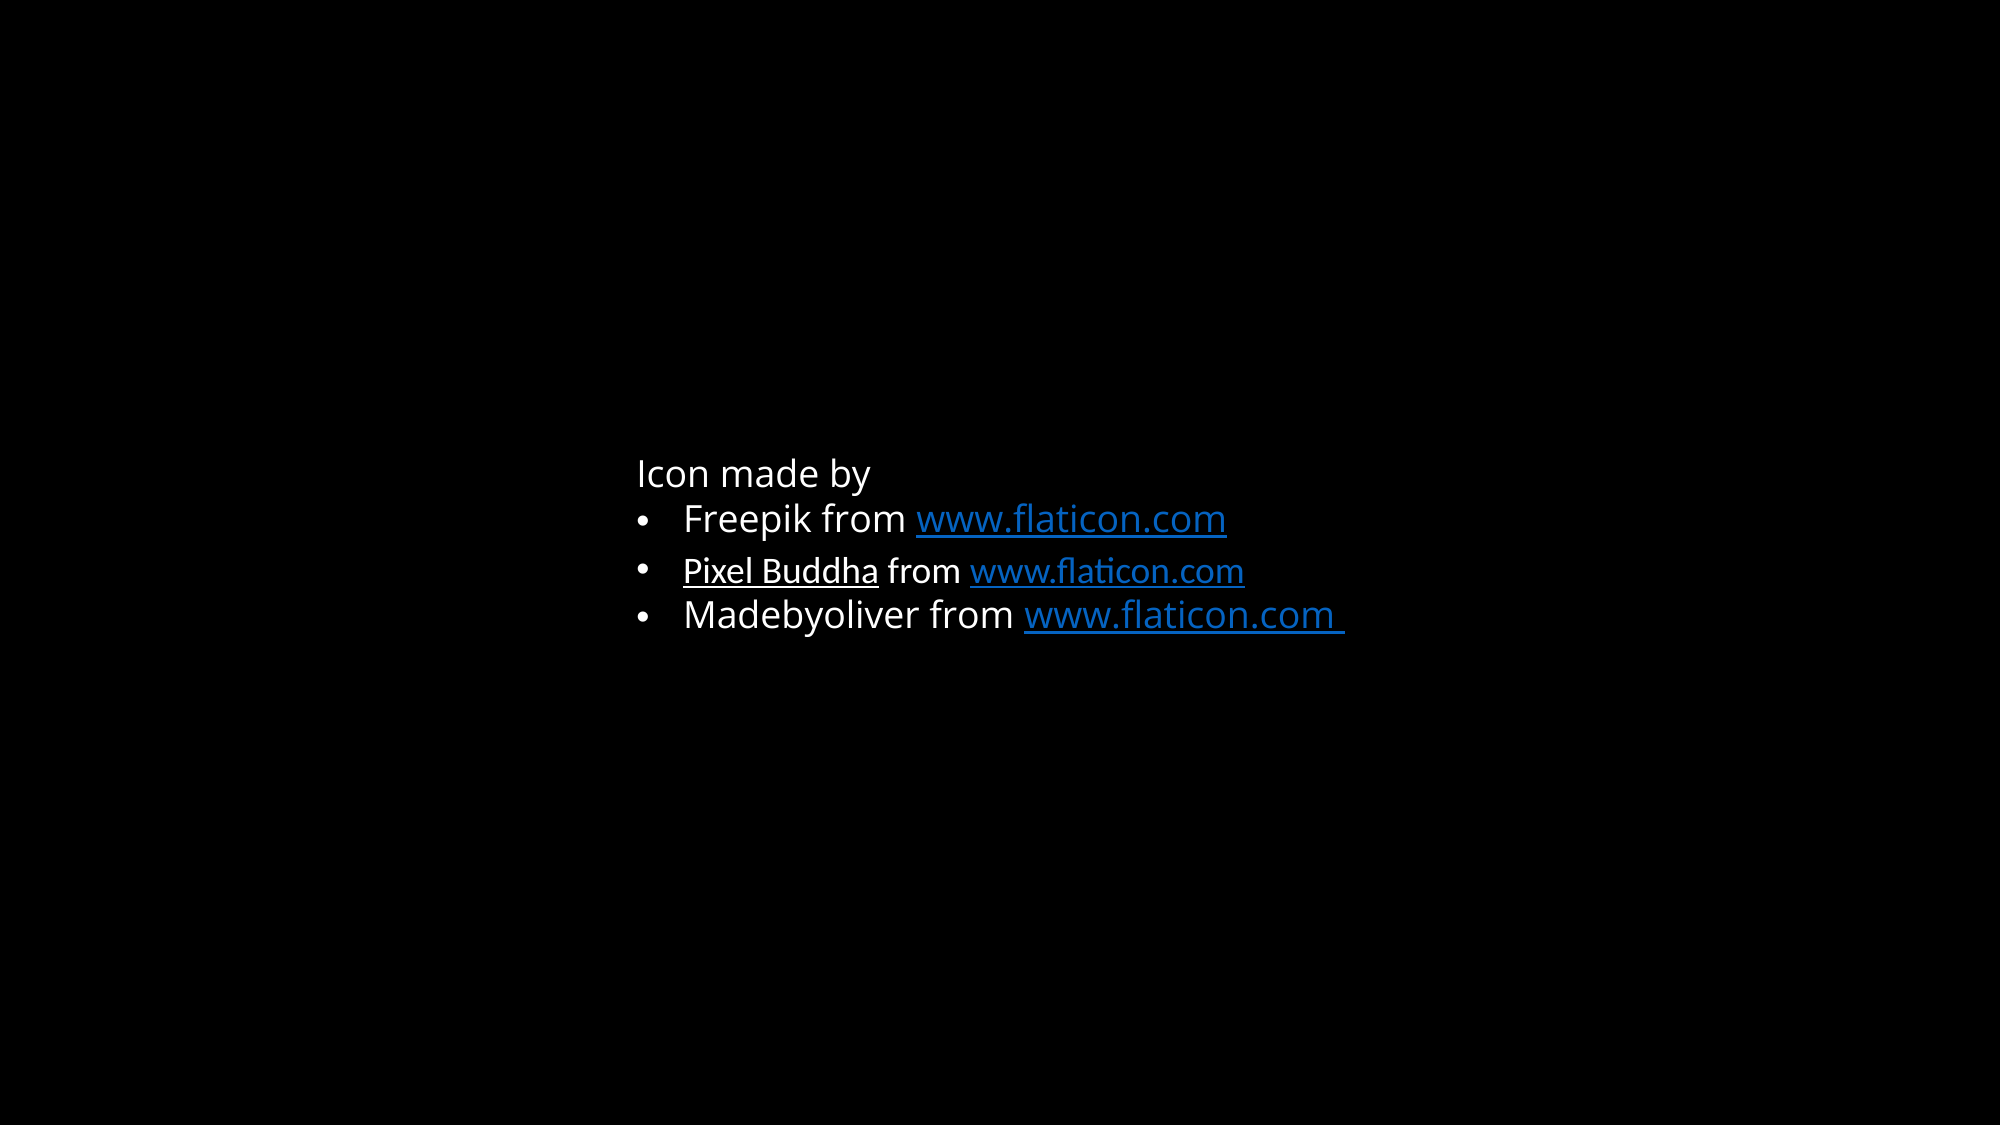

Icon made by
Freepik from www.flaticon.com
Pixel Buddha from www.flaticon.com
Madebyoliver from www.flaticon.com